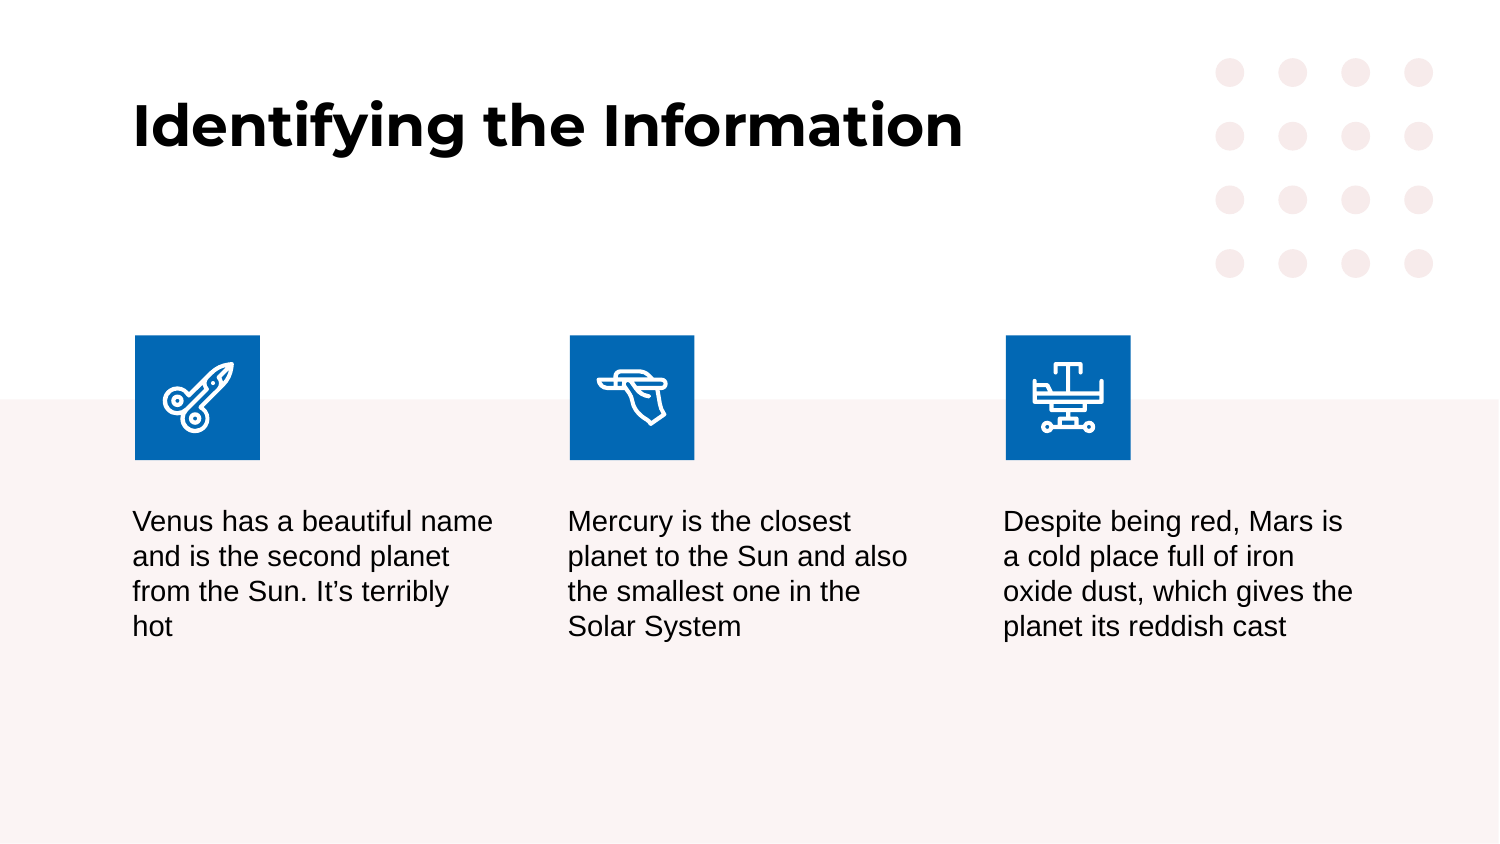

# Identifying the Information

Venus has a beautiful name and is the second planet from the Sun. It’s terribly hot
Mercury is the closest planet to the Sun and also the smallest one in the Solar System
Despite being red, Mars is a cold place full of iron oxide dust, which gives the planet its reddish cast